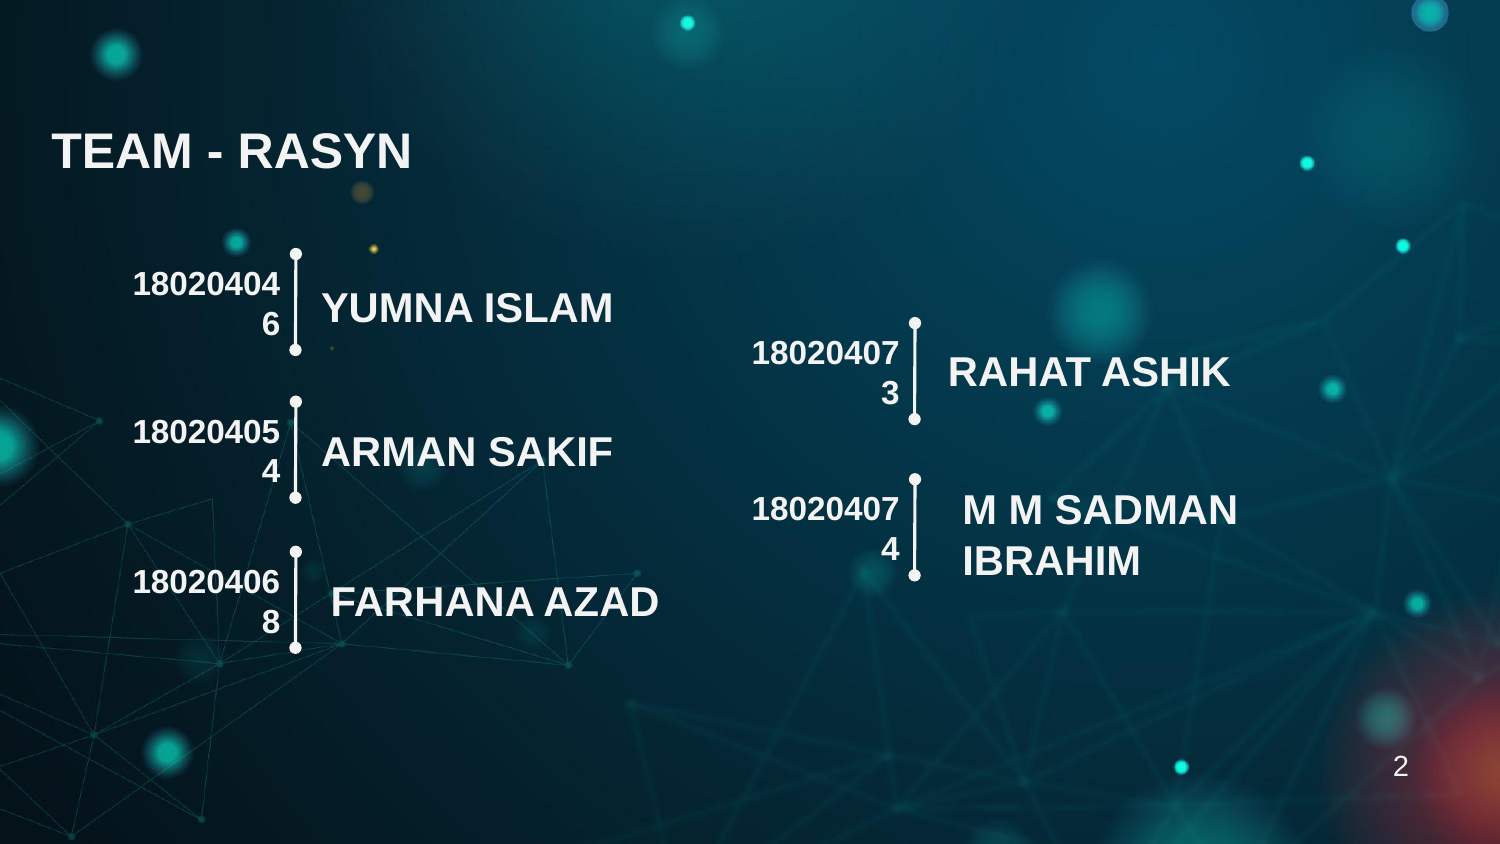

TEAM - RASYN

180204046
# YUMNA ISLAM
RAHAT ASHIK
180204073
180204054
ARMAN SAKIF
M M SADMAN IBRAHIM
180204074
180204068
FARHANA AZAD

2